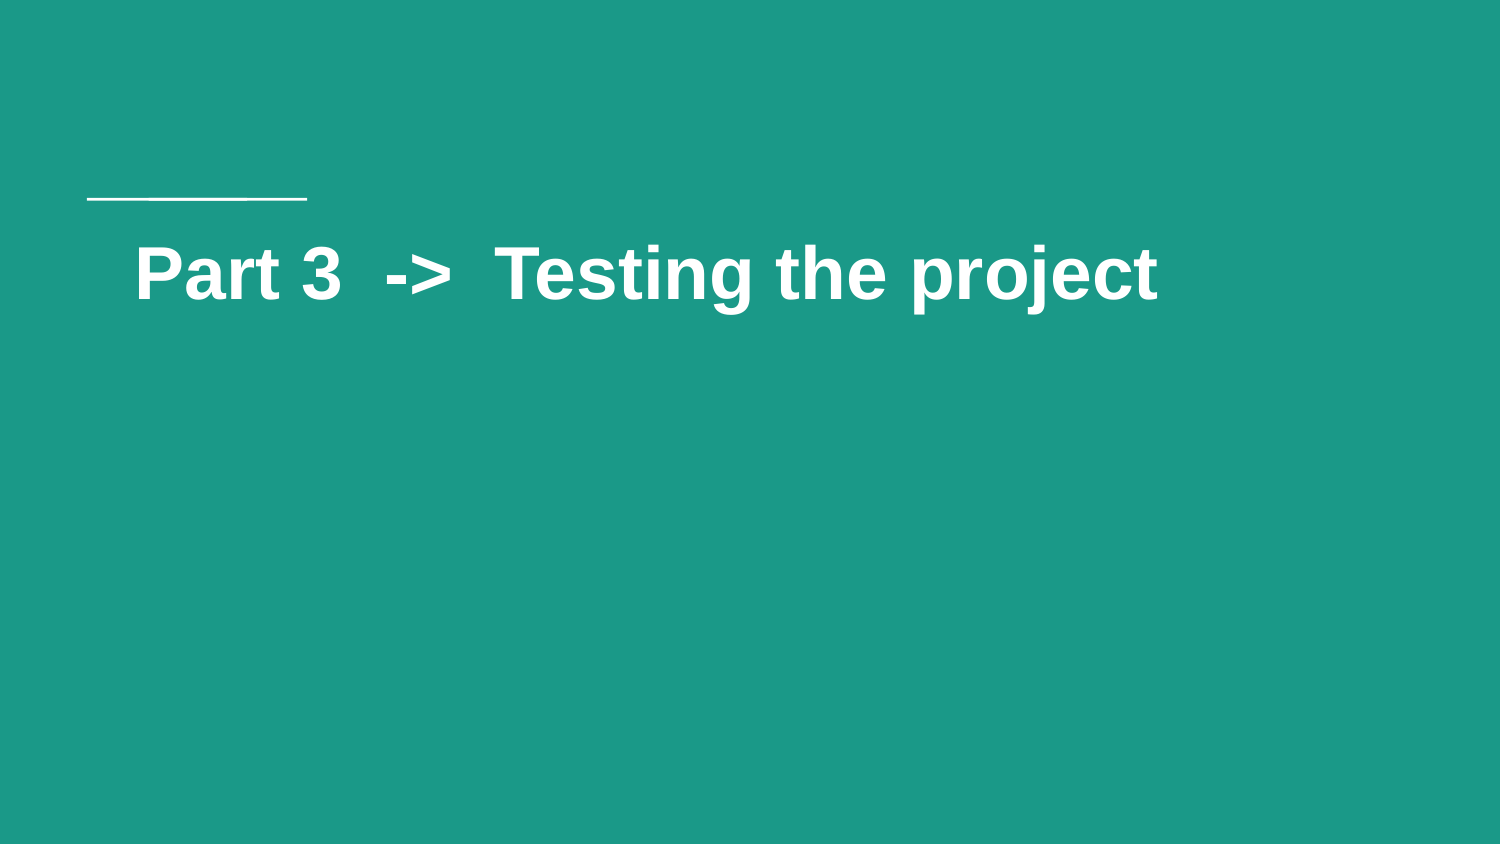

# Part 3  ->  Testing the project